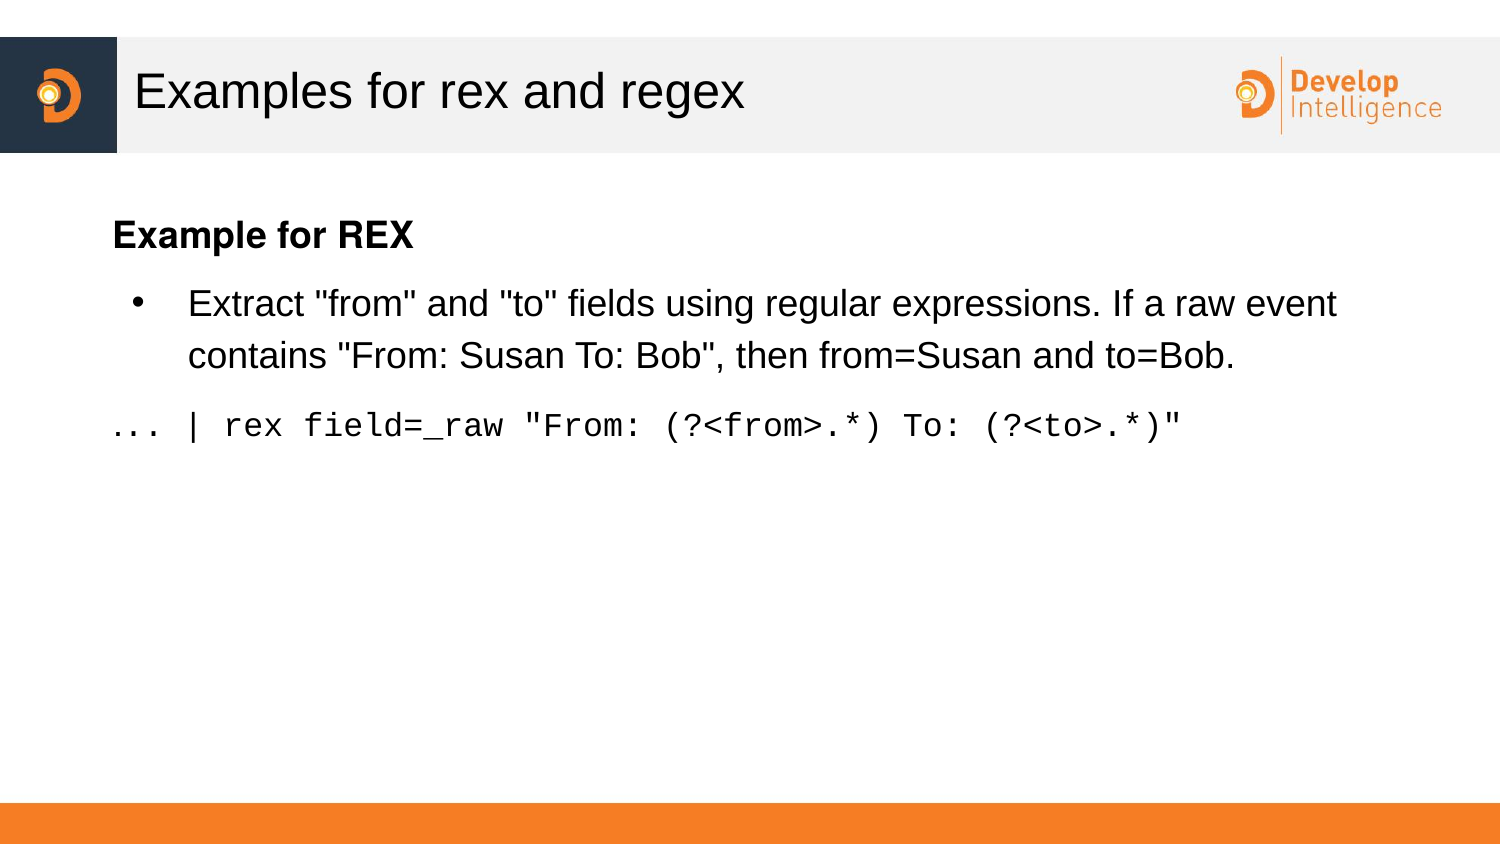

# Examples for rex and regex
Example for REX
Extract "from" and "to" fields using regular expressions. If a raw event contains "From: Susan To: Bob", then from=Susan and to=Bob.
... | rex field=_raw "From: (?<from>.*) To: (?<to>.*)"